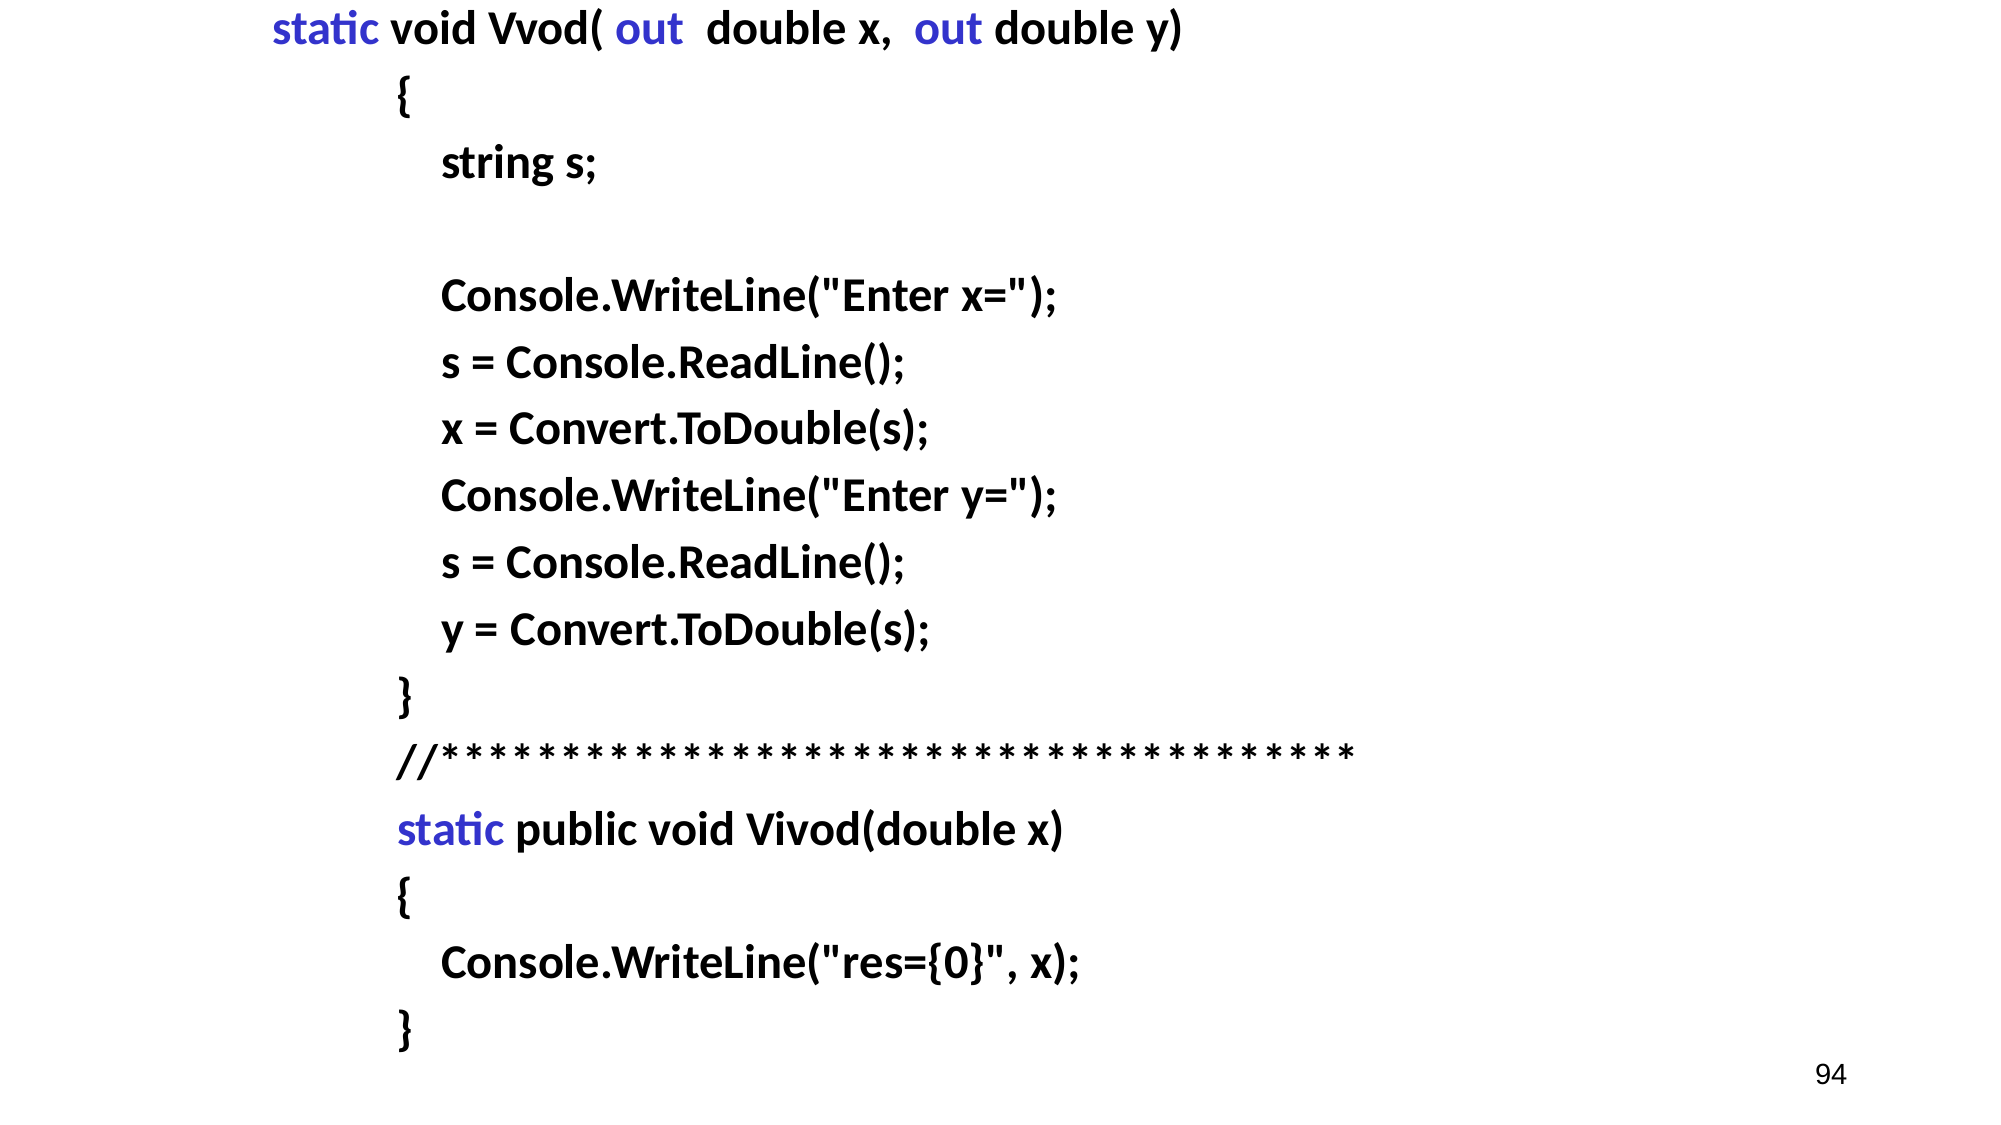

static void Vvod( out  double x,  out double y)
            {
                string s;

                Console.WriteLine("Enter x=");
                s = Console.ReadLine();
                x = Convert.ToDouble(s);
                Console.WriteLine("Enter y=");
                s = Console.ReadLine();
                y = Convert.ToDouble(s);
            }
            //**************************************
            static public void Vivod(double x)
            {
                Console.WriteLine("res={0}", x);
            }

        }
    }

94